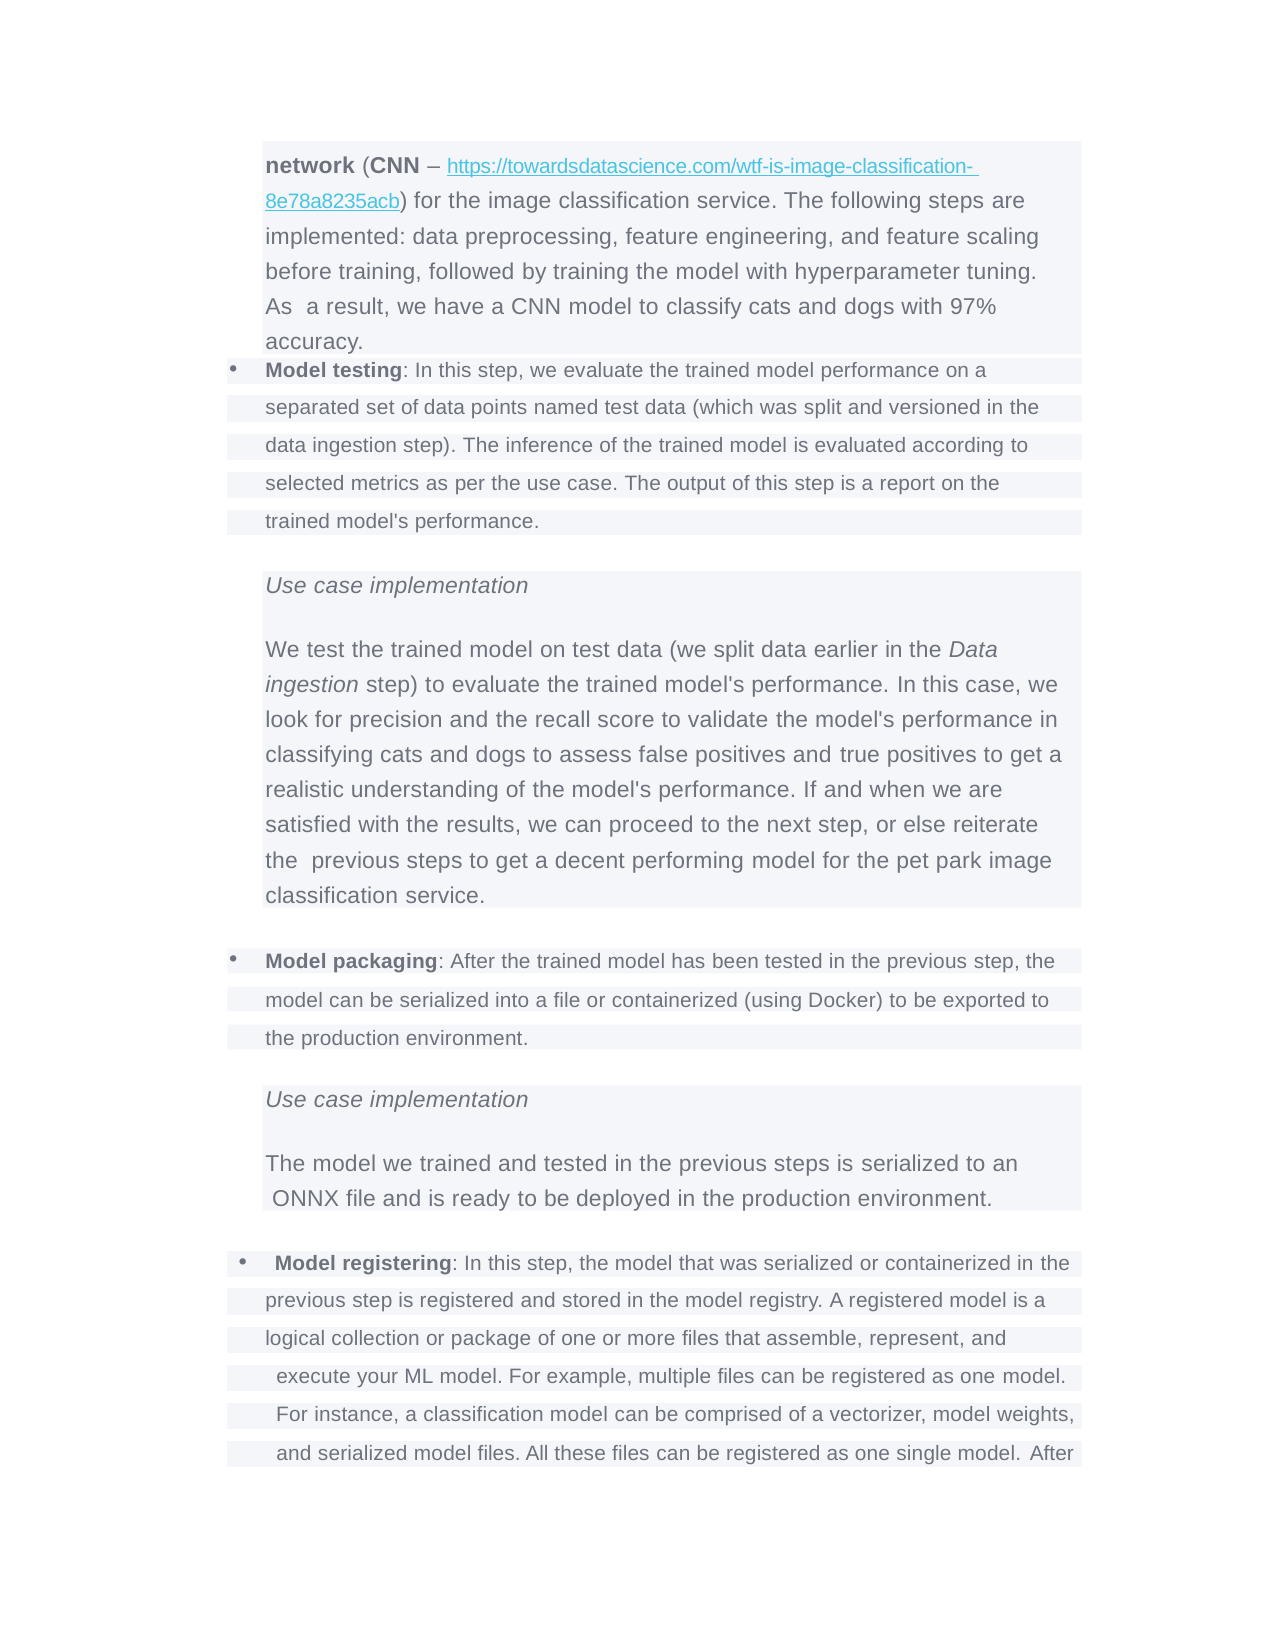

network (CNN – https://towardsdatascience.com/wtf-is-image-classification-  8e78a8235acb) for the image classification service. The following steps are  implemented: data preprocessing, feature engineering, and feature scaling  before training, followed by training the model with hyperparameter tuning. As  a result, we have a CNN model to classify cats and dogs with 97% accuracy.
| Model testing: In this step, we evaluate the trained model performance on a |
| --- |
| separated set of data points named test data (which was split and versioned in the |
| data ingestion step). The inference of the trained model is evaluated according to |
| selected metrics as per the use case. The output of this step is a report on the |
| trained model's performance. |
Use case implementation

We test the trained model on test data (we split data earlier in the Data  ingestion step) to evaluate the trained model's performance. In this case, we  look for precision and the recall score to validate the model's performance in  classifying cats and dogs to assess false positives and true positives to get a  realistic understanding of the model's performance. If and when we are  satisfied with the results, we can proceed to the next step, or else reiterate the  previous steps to get a decent performing model for the pet park image  classification service.
Model packaging: After the trained model has been tested in the previous step, the
model can be serialized into a file or containerized (using Docker) to be exported to
the production environment.
Use case implementation

The model we trained and tested in the previous steps is serialized to an  ONNX file and is ready to be deployed in the production environment.
| Model registering: In this step, the model that was serialized or containerized in the |
| --- |
| previous step is registered and stored in the model registry. A registered model is a |
| logical collection or package of one or more files that assemble, represent, and |
| execute your ML model. For example, multiple files can be registered as one model. |
| For instance, a classification model can be comprised of a vectorizer, model weights, |
| and serialized model files. All these files can be registered as one single model. After |